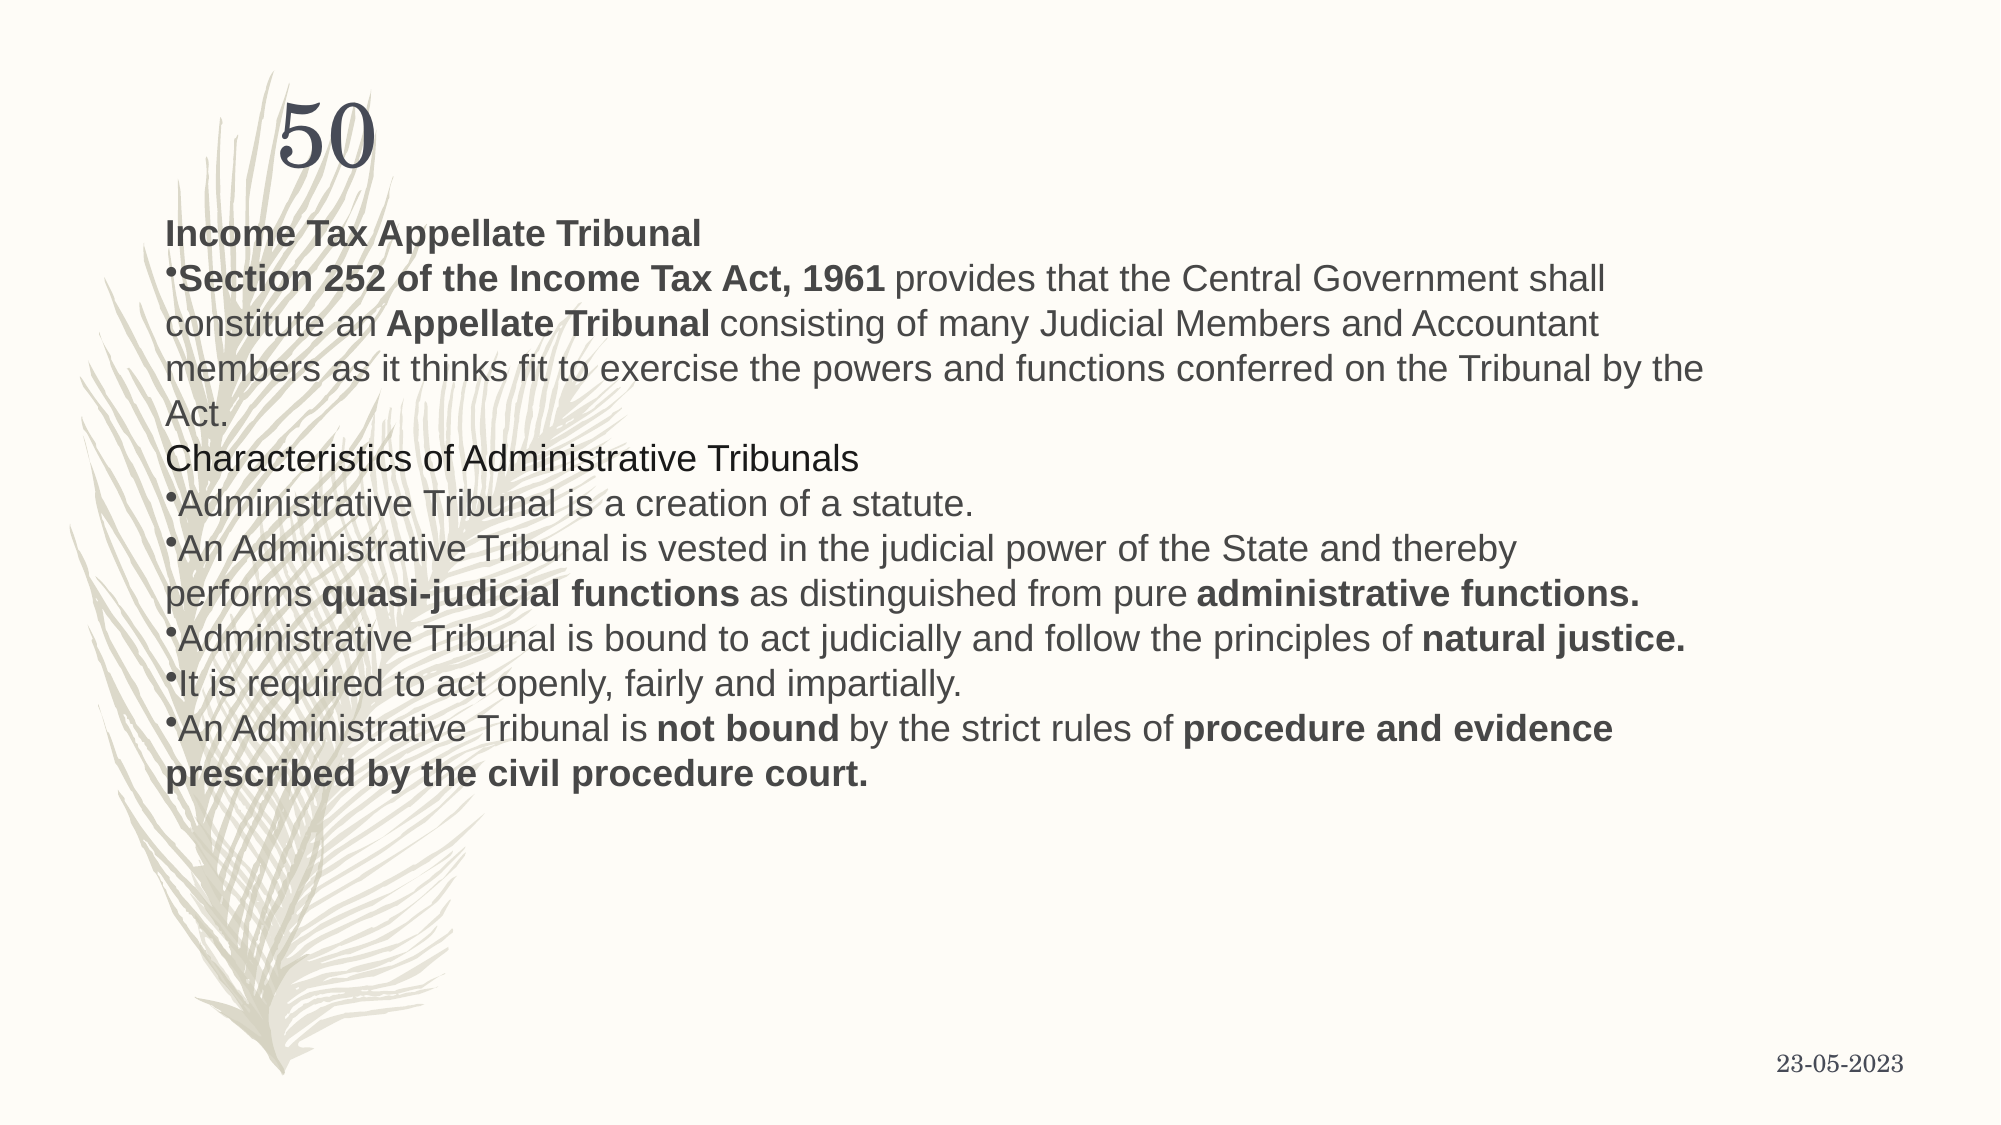

50
Income Tax Appellate Tribunal
Section 252 of the Income Tax Act, 1961 provides that the Central Government shall constitute an Appellate Tribunal consisting of many Judicial Members and Accountant members as it thinks fit to exercise the powers and functions conferred on the Tribunal by the Act.
Characteristics of Administrative Tribunals
Administrative Tribunal is a creation of a statute.
An Administrative Tribunal is vested in the judicial power of the State and thereby performs quasi-judicial functions as distinguished from pure administrative functions.
Administrative Tribunal is bound to act judicially and follow the principles of natural justice.
It is required to act openly, fairly and impartially.
An Administrative Tribunal is not bound by the strict rules of procedure and evidence prescribed by the civil procedure court.
23-05-2023